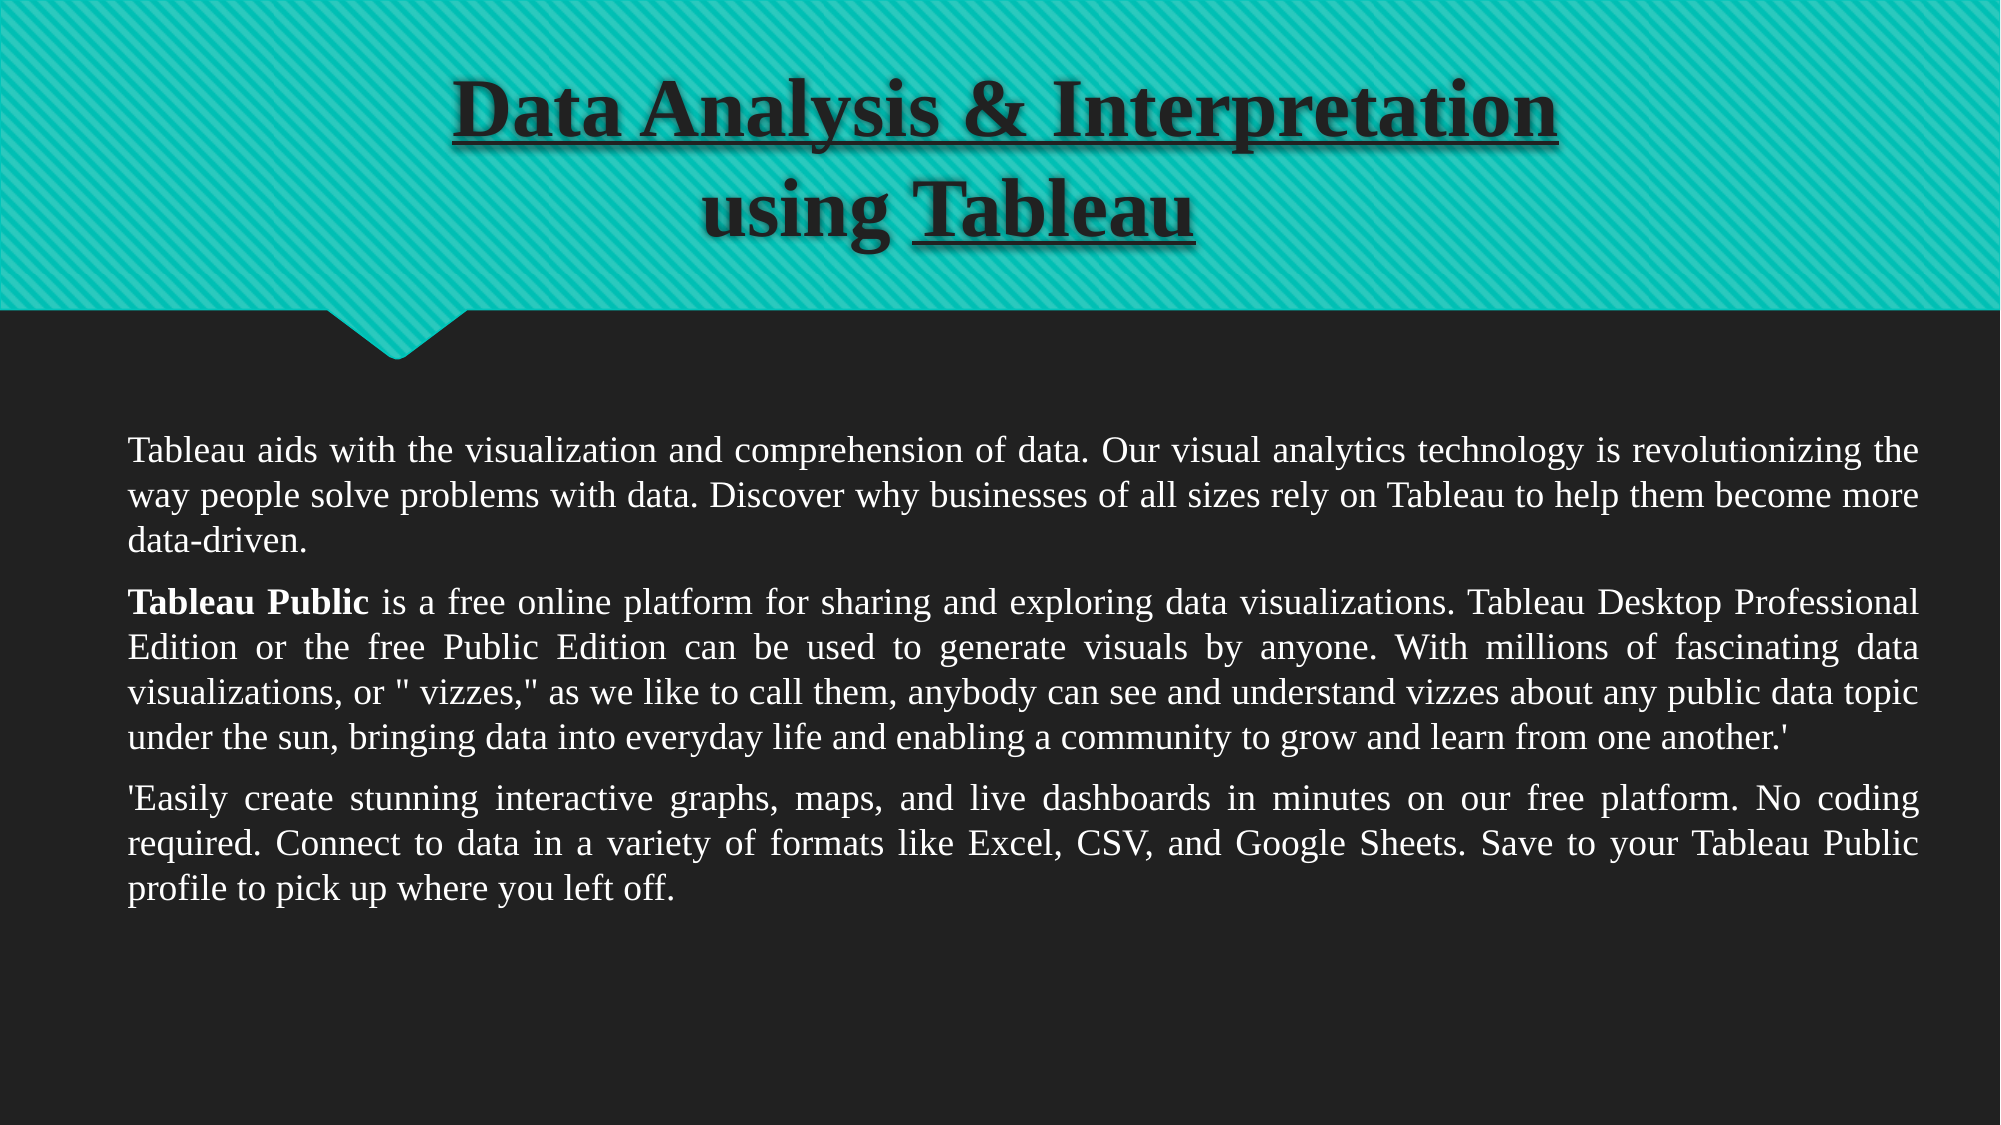

# Data Analysis & Interpretation using Tableau
Tableau aids with the visualization and comprehension of data. Our visual analytics technology is revolutionizing the way people solve problems with data. Discover why businesses of all sizes rely on Tableau to help them become more data-driven.
Tableau Public is a free online platform for sharing and exploring data visualizations. Tableau Desktop Professional Edition or the free Public Edition can be used to generate visuals by anyone. With millions of fascinating data visualizations, or " vizzes," as we like to call them, anybody can see and understand vizzes about any public data topic under the sun, bringing data into everyday life and enabling a community to grow and learn from one another.'
'Easily create stunning interactive graphs, maps, and live dashboards in minutes on our free platform. No coding required. Connect to data in a variety of formats like Excel, CSV, and Google Sheets. Save to your Tableau Public profile to pick up where you left off.